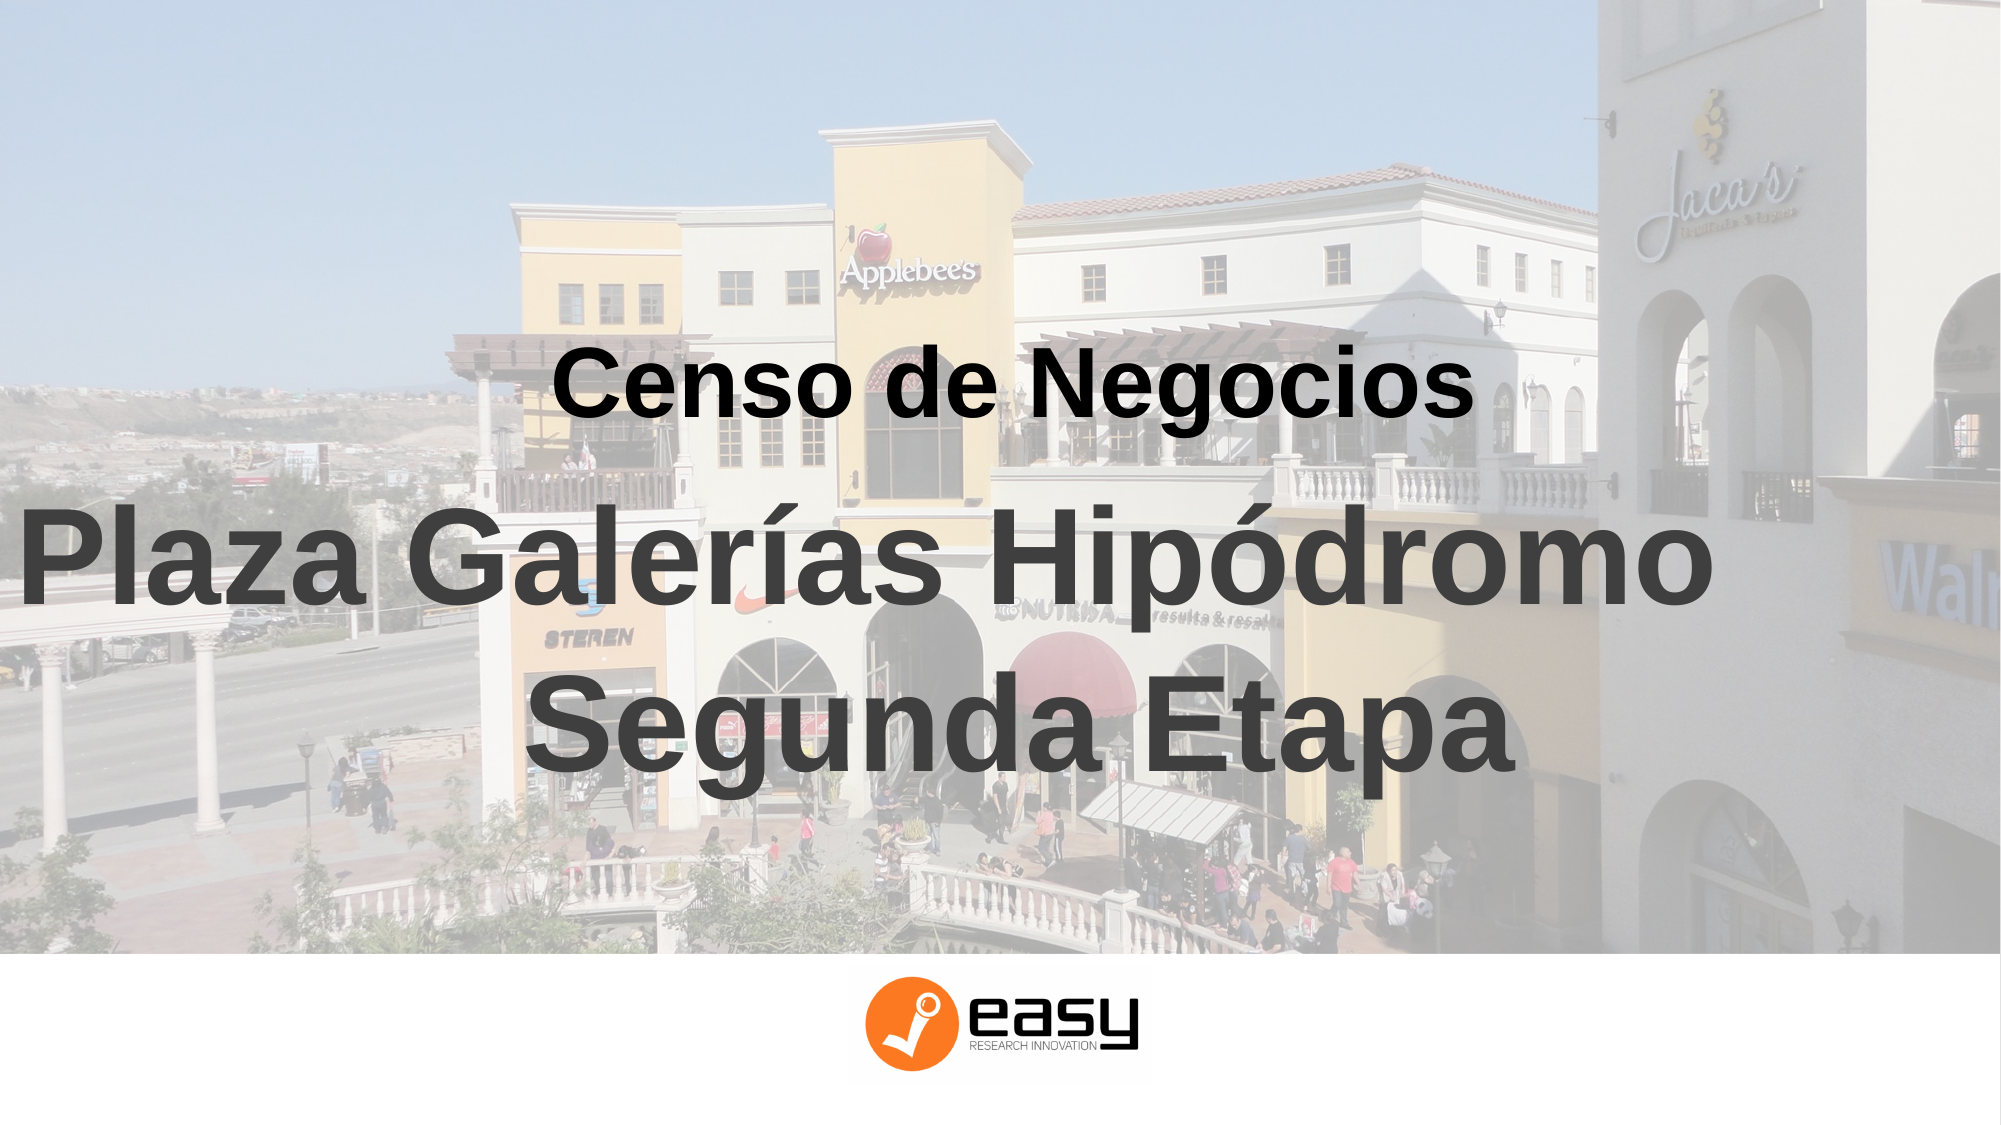

Censo de Negocios
Plaza Galerías Hipódromo
Segunda Etapa